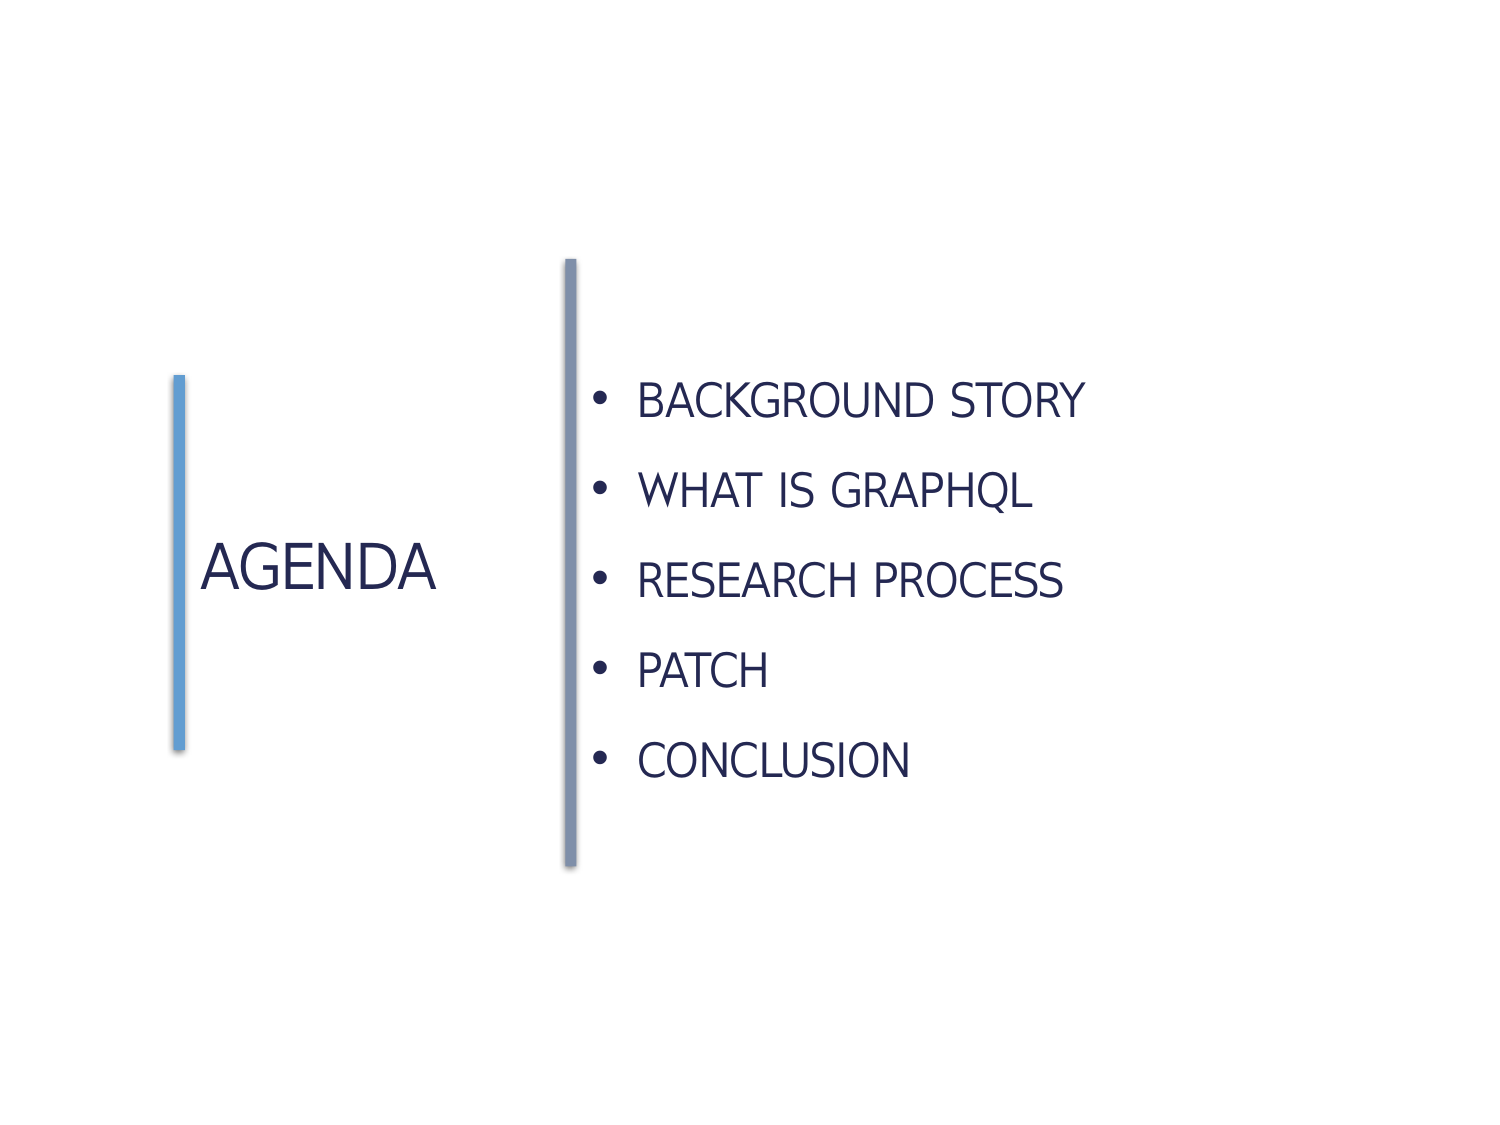

Background story
What is graphql
Research process
Patch
Conclusion
# Agenda

2